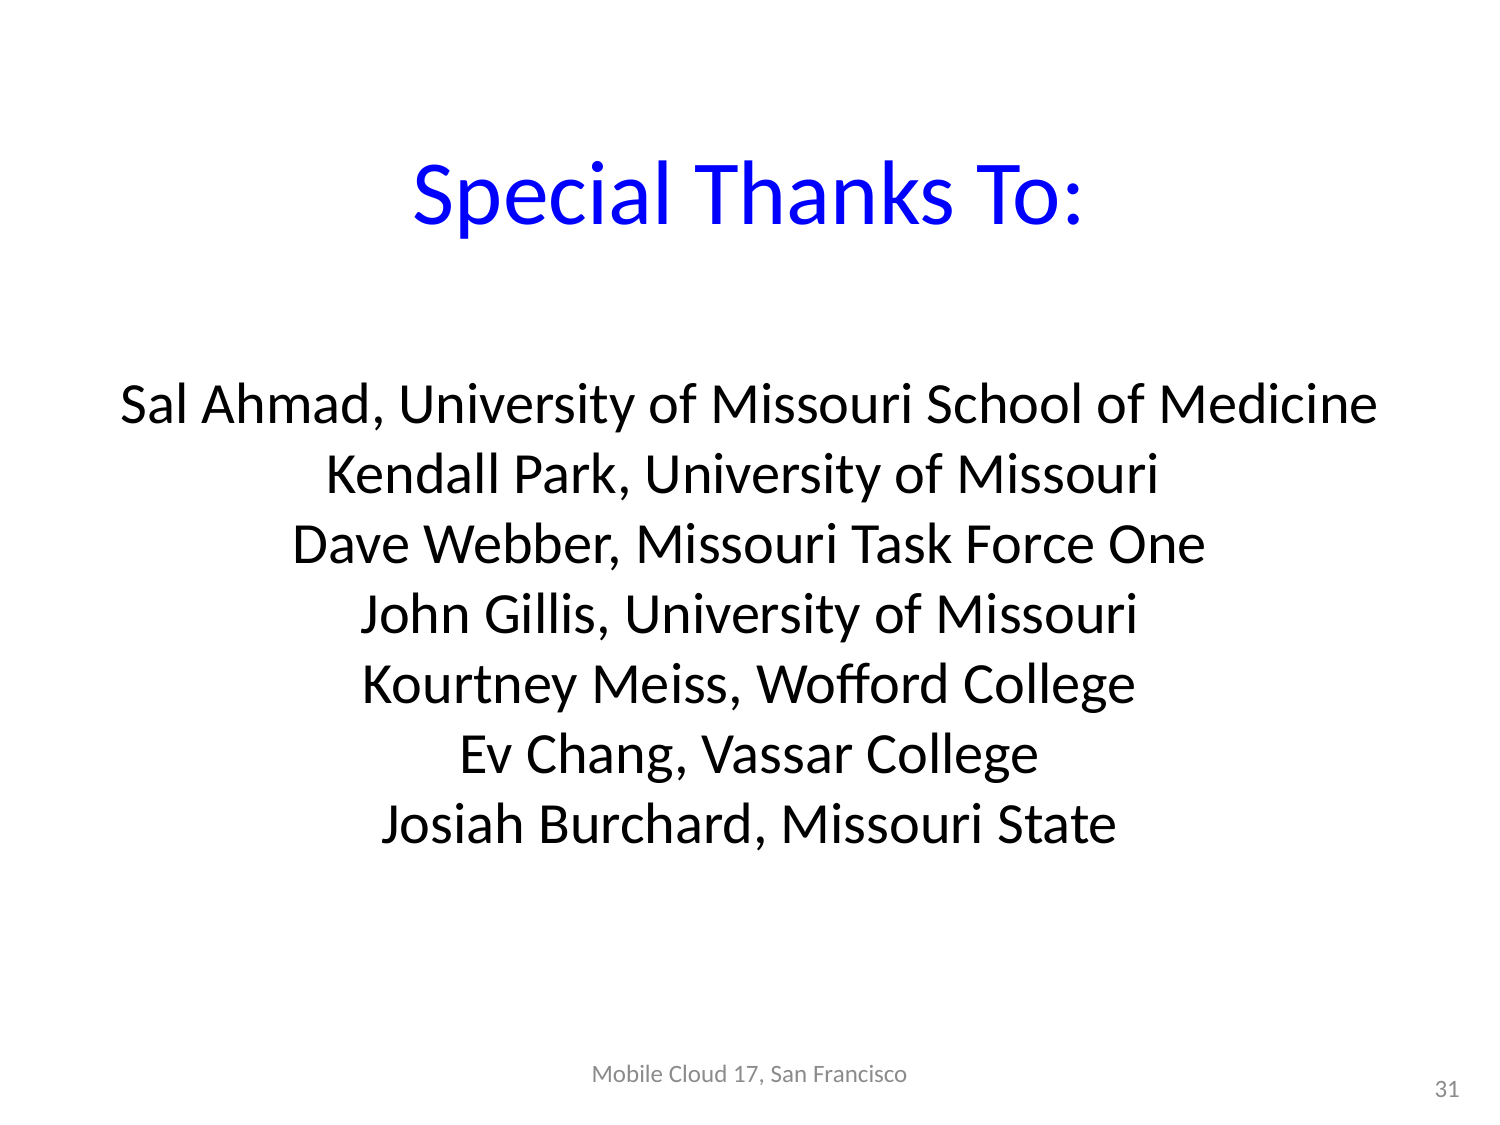

Special Thanks To:
Sal Ahmad, University of Missouri School of Medicine
Kendall Park, University of Missouri
Dave Webber, Missouri Task Force One
John Gillis, University of Missouri
Kourtney Meiss, Wofford College
Ev Chang, Vassar College
Josiah Burchard, Missouri State
Mobile Cloud 17, San Francisco
31